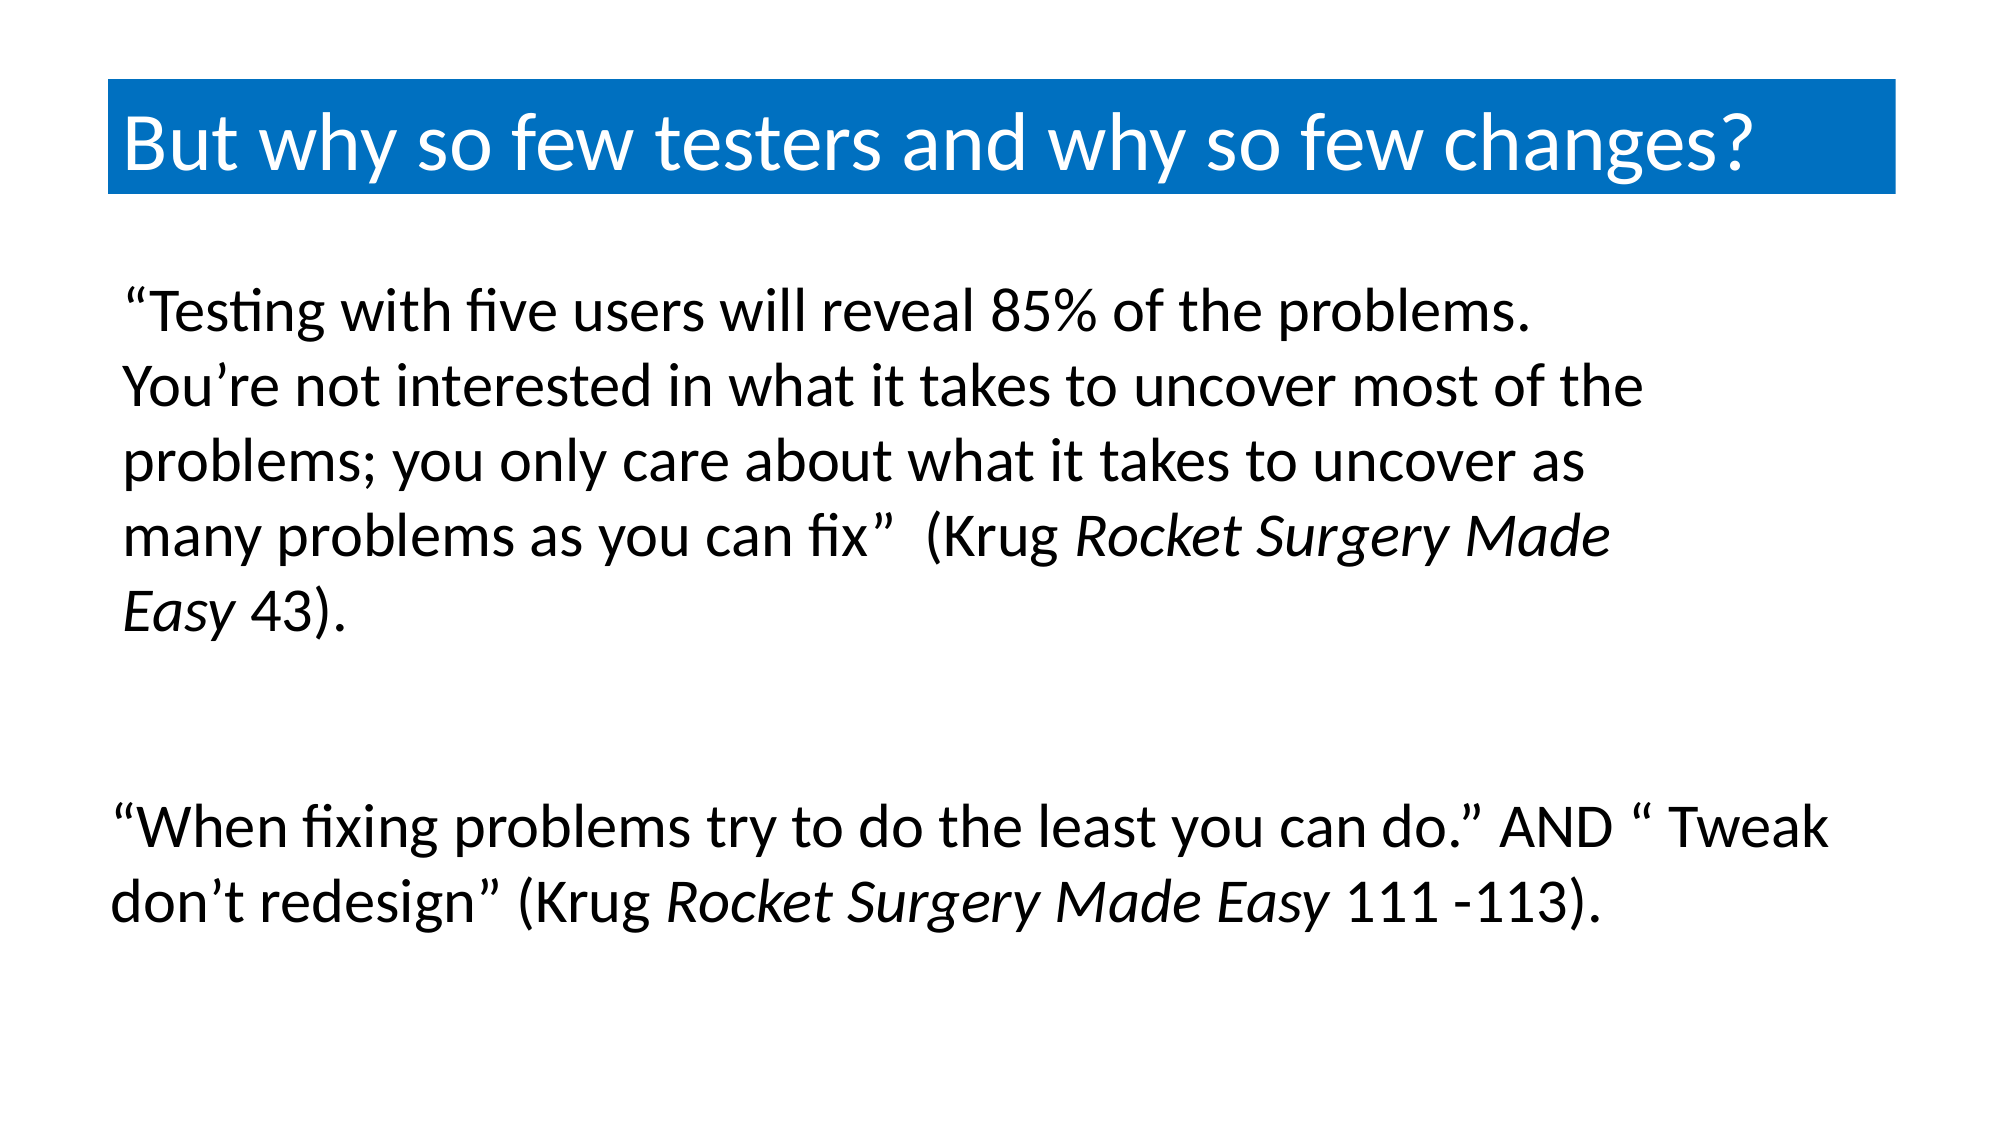

But why so few testers and why so few changes?
“Testing with five users will reveal 85% of the problems. You’re not interested in what it takes to uncover most of the problems; you only care about what it takes to uncover as many problems as you can fix”  (Krug Rocket Surgery Made Easy 43).
“When fixing problems try to do the least you can do.” AND “ Tweak don’t redesign” (Krug Rocket Surgery Made Easy 111 -113).